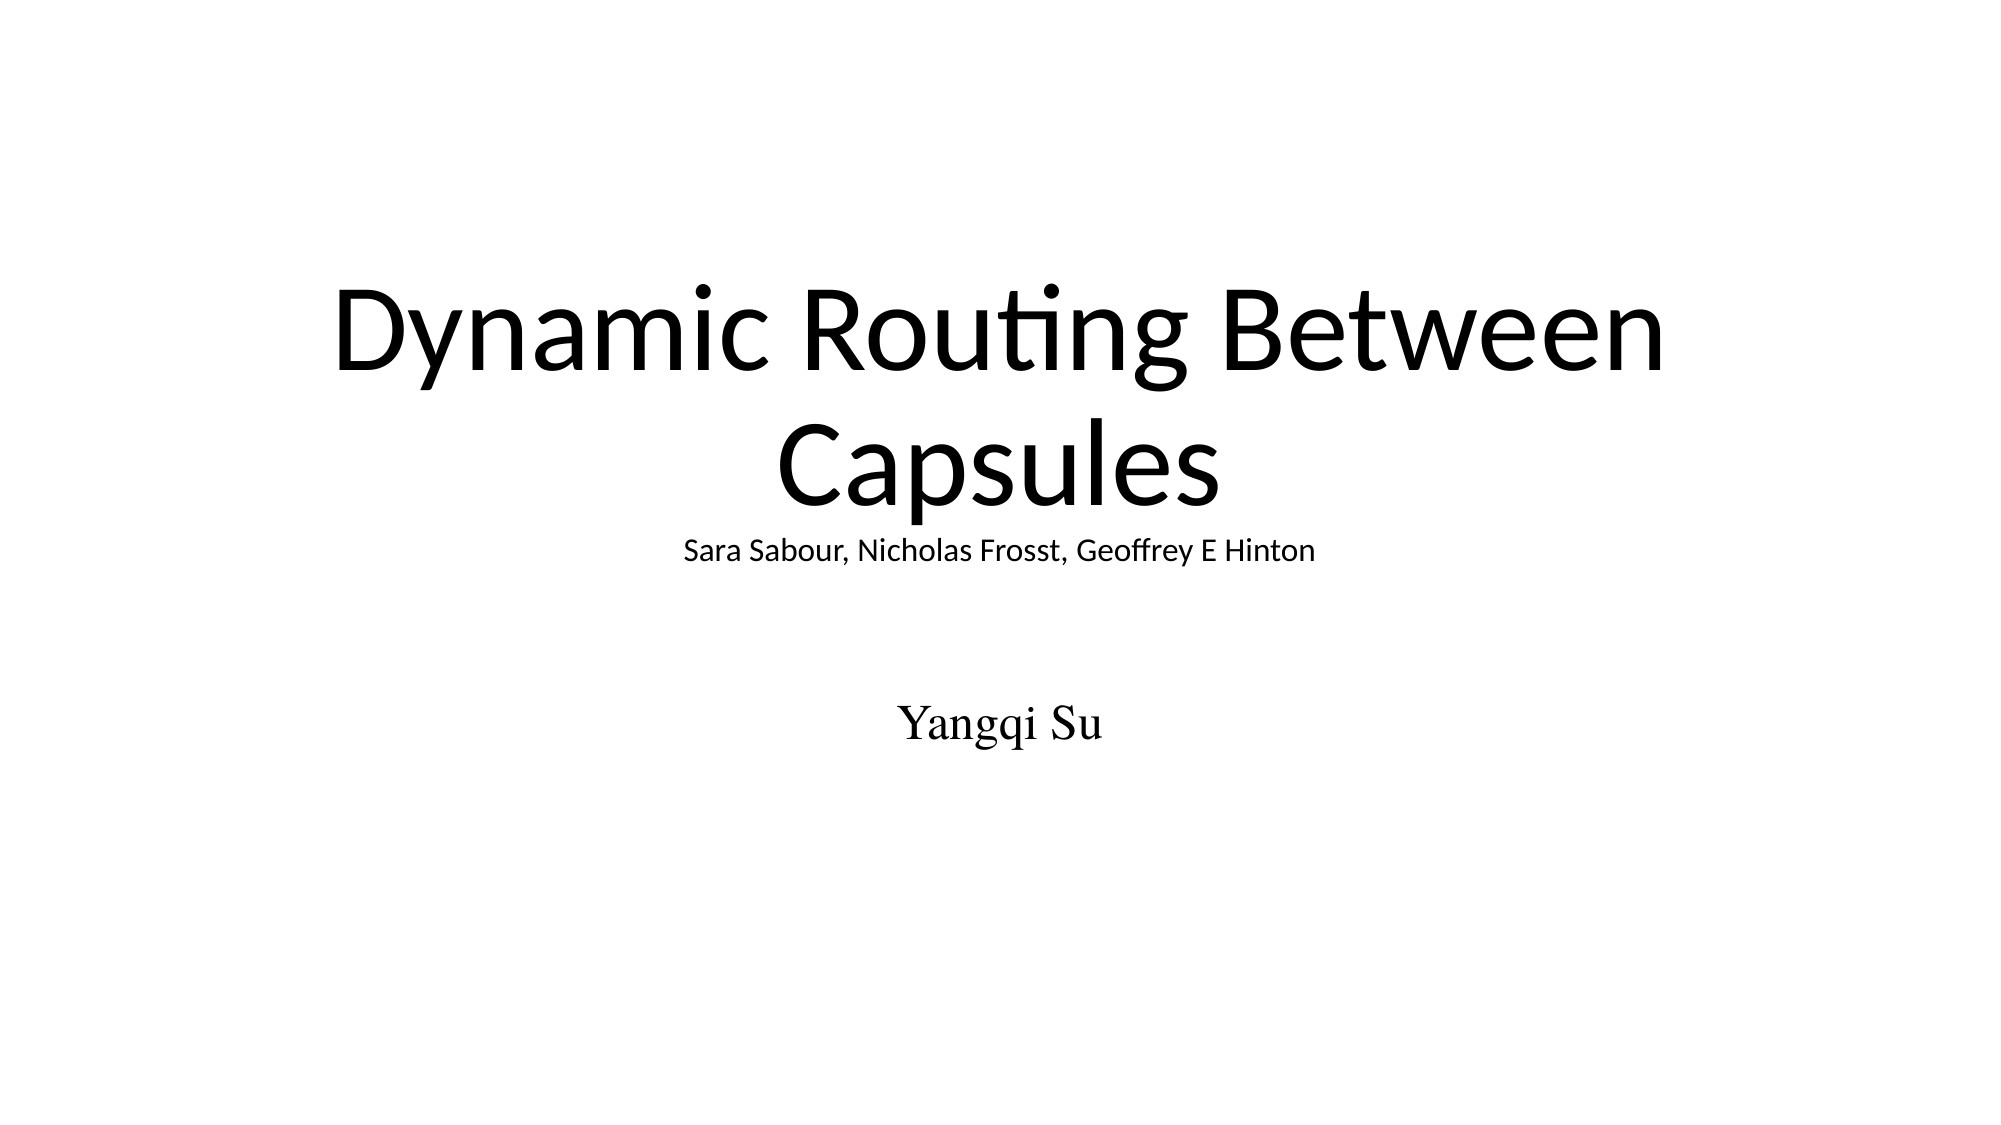

# Dynamic Routing Between Capsules Sara Sabour, Nicholas Frosst, Geoffrey E Hinton
Yangqi Su